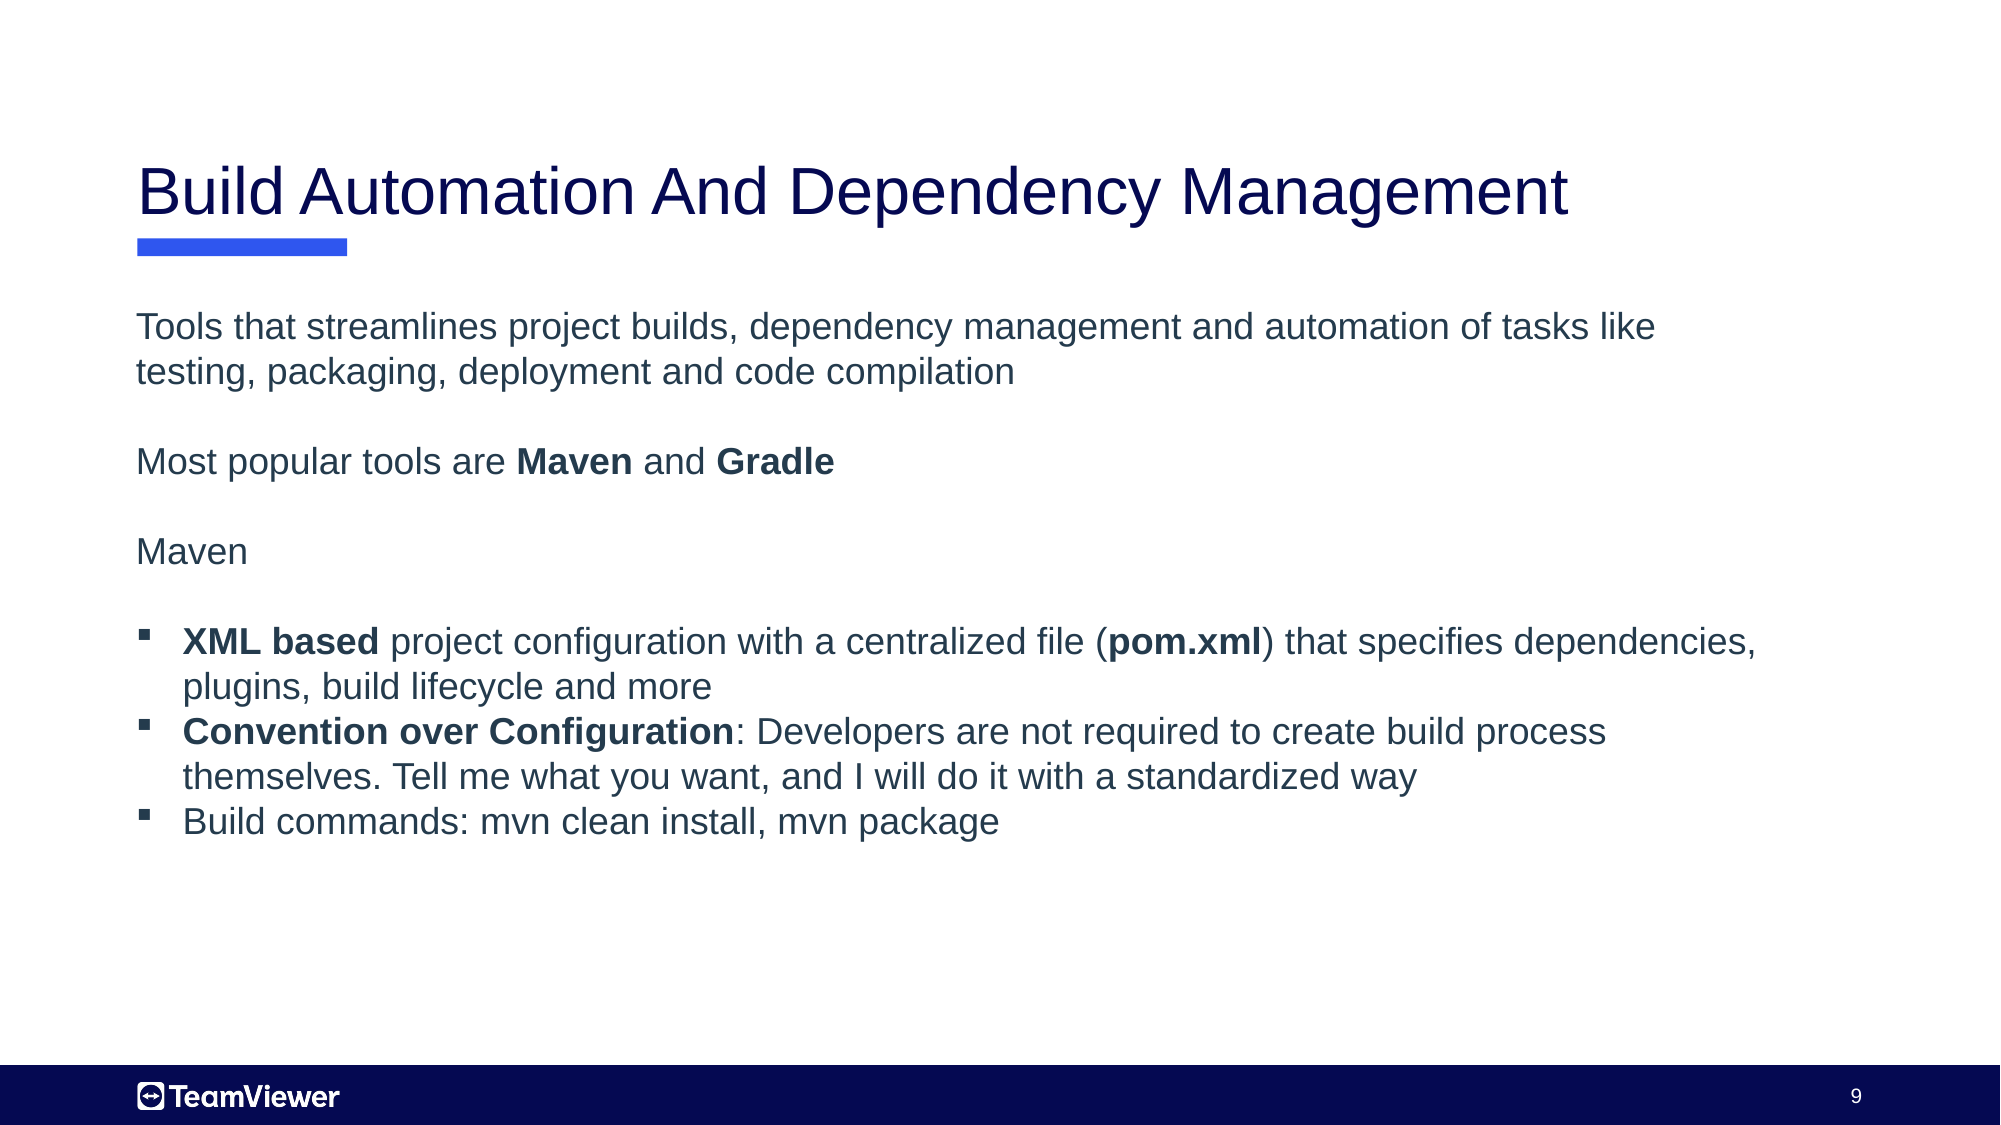

# Build Automation And Dependency Management

Tools that streamlines project builds, dependency management and automation of tasks like testing, packaging, deployment and code compilation

Most popular tools are Maven and Gradle

Maven

XML based project configuration with a centralized file (pom.xml) that specifies dependencies, plugins, build lifecycle and more
Convention over Configuration: Developers are not required to create build process themselves. Tell me what you want, and I will do it with a standardized way
Build commands: mvn clean install, mvn package

9